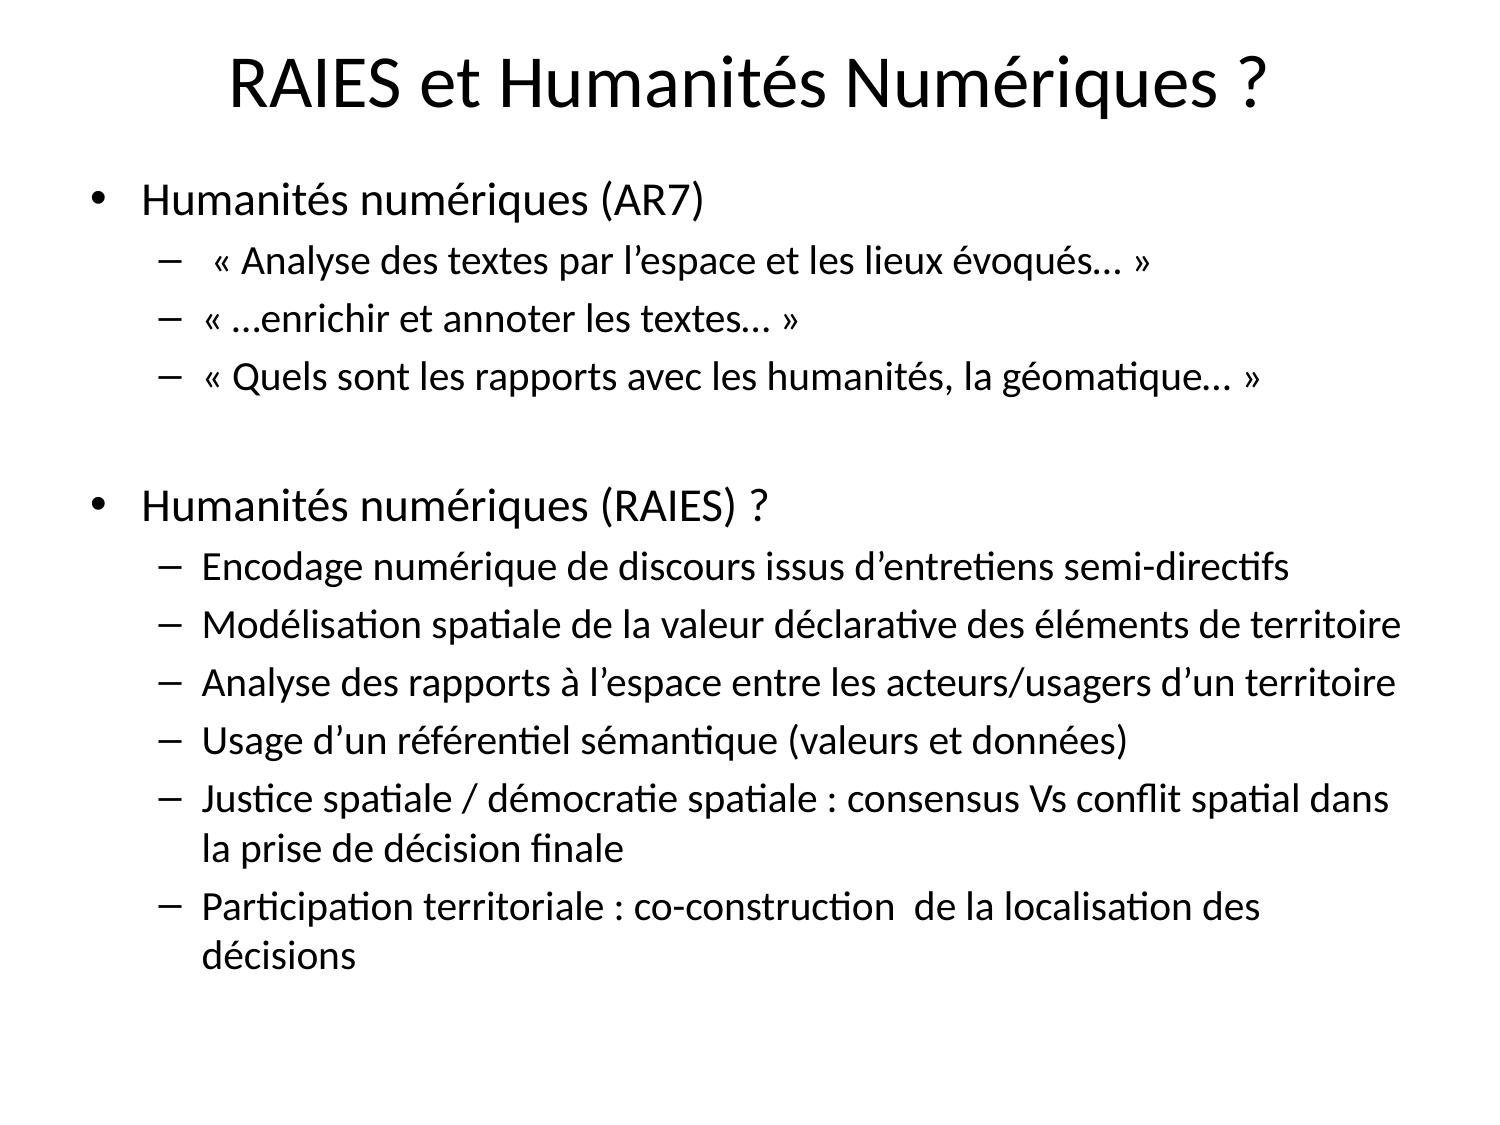

# RAIES et Humanités Numériques ?
Humanités numériques (AR7)
 « Analyse des textes par l’espace et les lieux évoqués… »
« …enrichir et annoter les textes… »
« Quels sont les rapports avec les humanités, la géomatique… »

Humanités numériques (RAIES) ?
Encodage numérique de discours issus d’entretiens semi-directifs
Modélisation spatiale de la valeur déclarative des éléments de territoire
Analyse des rapports à l’espace entre les acteurs/usagers d’un territoire
Usage d’un référentiel sémantique (valeurs et données)
Justice spatiale / démocratie spatiale : consensus Vs conflit spatial dans la prise de décision finale
Participation territoriale : co-construction  de la localisation des décisions